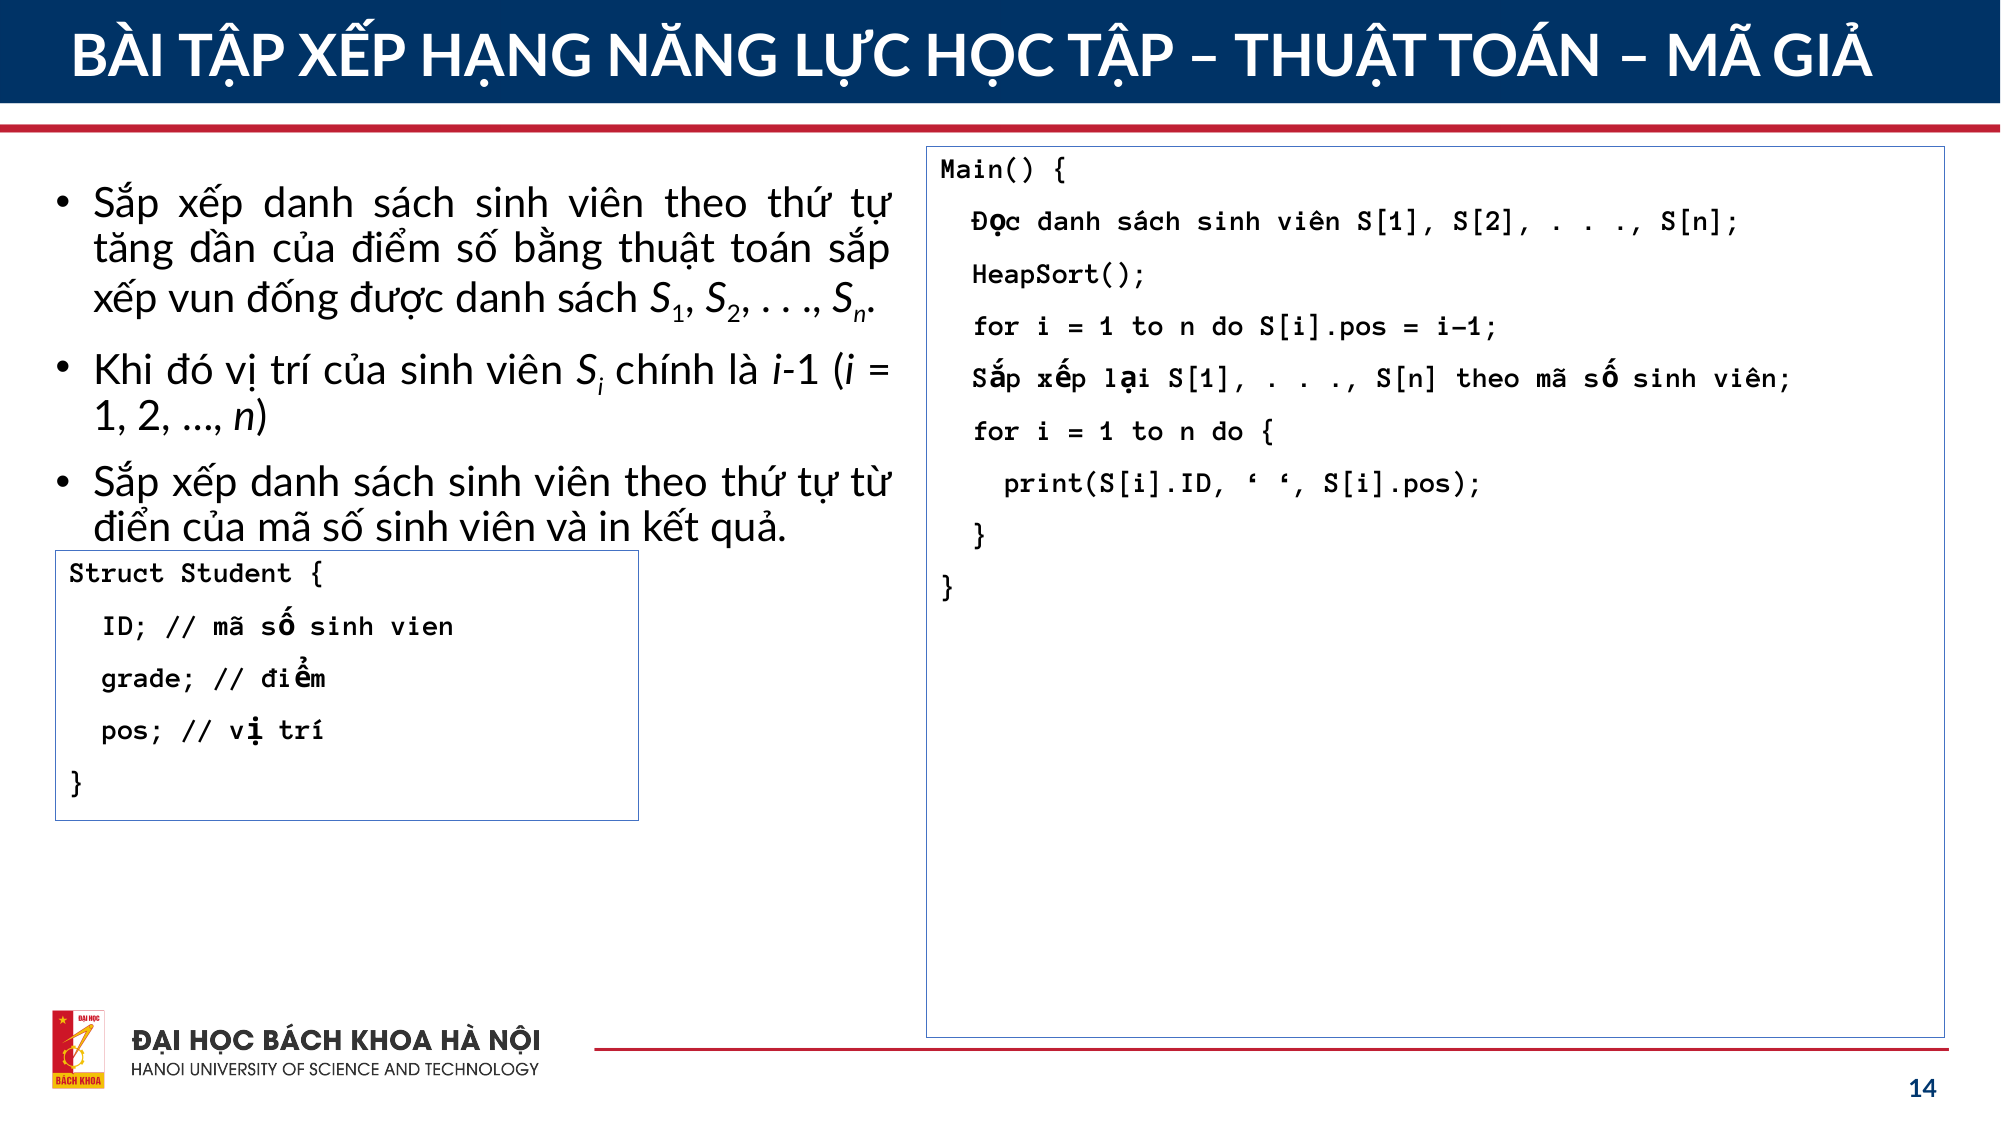

# BÀI TẬP XẾP HẠNG NĂNG LỰC HỌC TẬP – THUẬT TOÁN – MÃ GIẢ
Main() {
  Đọc danh sách sinh viên S[1], S[2], . . ., S[n];
  HeapSort();
  for i = 1 to n do S[i].pos = i-1;
  Sắp xếp lại S[1], . . ., S[n] theo mã số sinh viên;
  for i = 1 to n do {
    print(S[i].ID, ‘ ‘, S[i].pos);
  }
}
Sắp xếp danh sách sinh viên theo thứ tự tăng dần của điểm số bằng thuật toán sắp xếp vun đống được danh sách S1, S2, . . ., Sn.
Khi đó vị trí của sinh viên Si chính là i-1 (i = 1, 2, …, n)
Sắp xếp danh sách sinh viên theo thứ tự từ điển của mã số sinh viên và in kết quả.
Struct Student {
  ID; // mã số sinh vien
  grade; // điểm
  pos; // vị trí
}
14